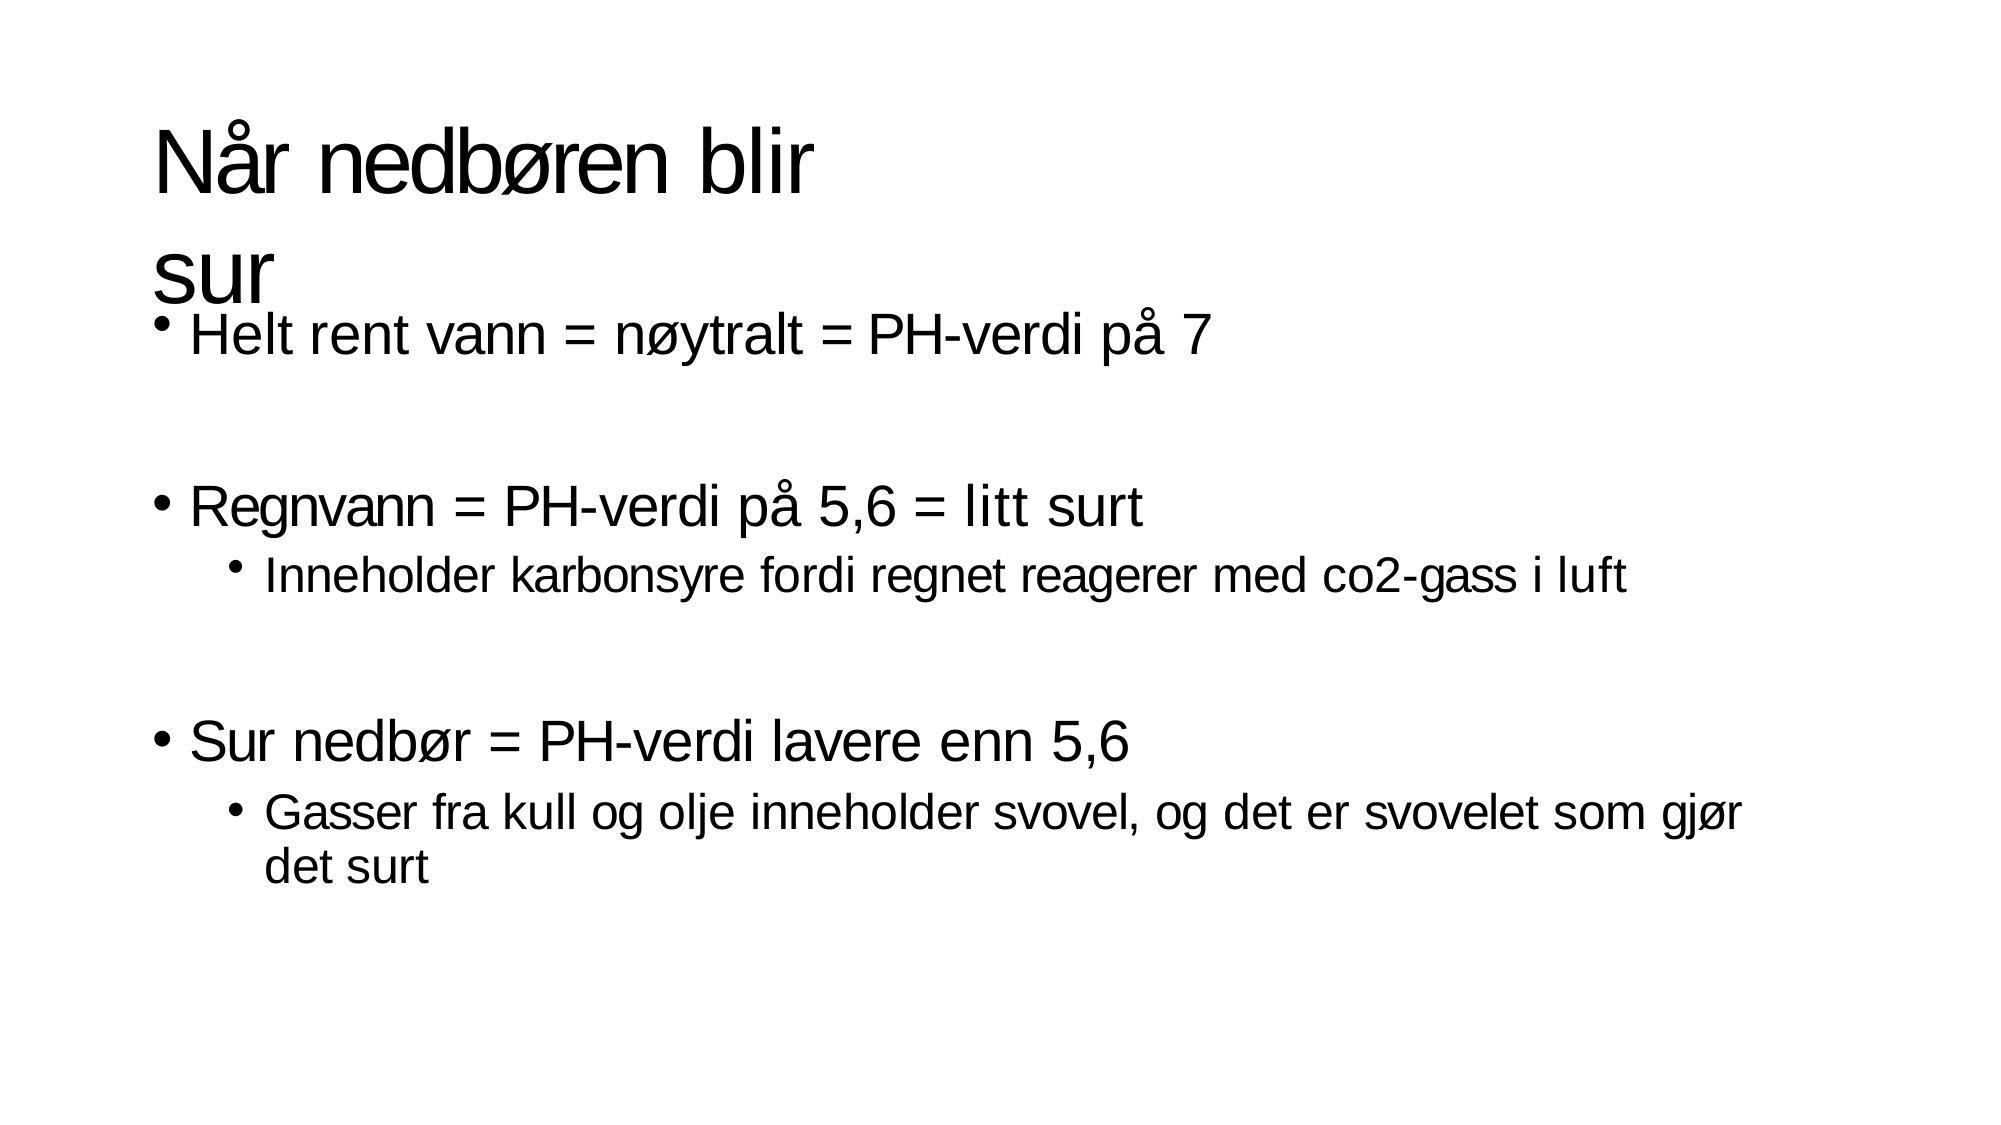

# Når nedbøren blir sur
Helt rent vann = nøytralt = PH-verdi på 7

Regnvann = PH-verdi på 5,6 = litt surt
Inneholder karbonsyre fordi regnet reagerer med co2-gass i luft

Sur nedbør = PH-verdi lavere enn 5,6
Gasser fra kull og olje inneholder svovel, og det er svovelet som gjør det surt